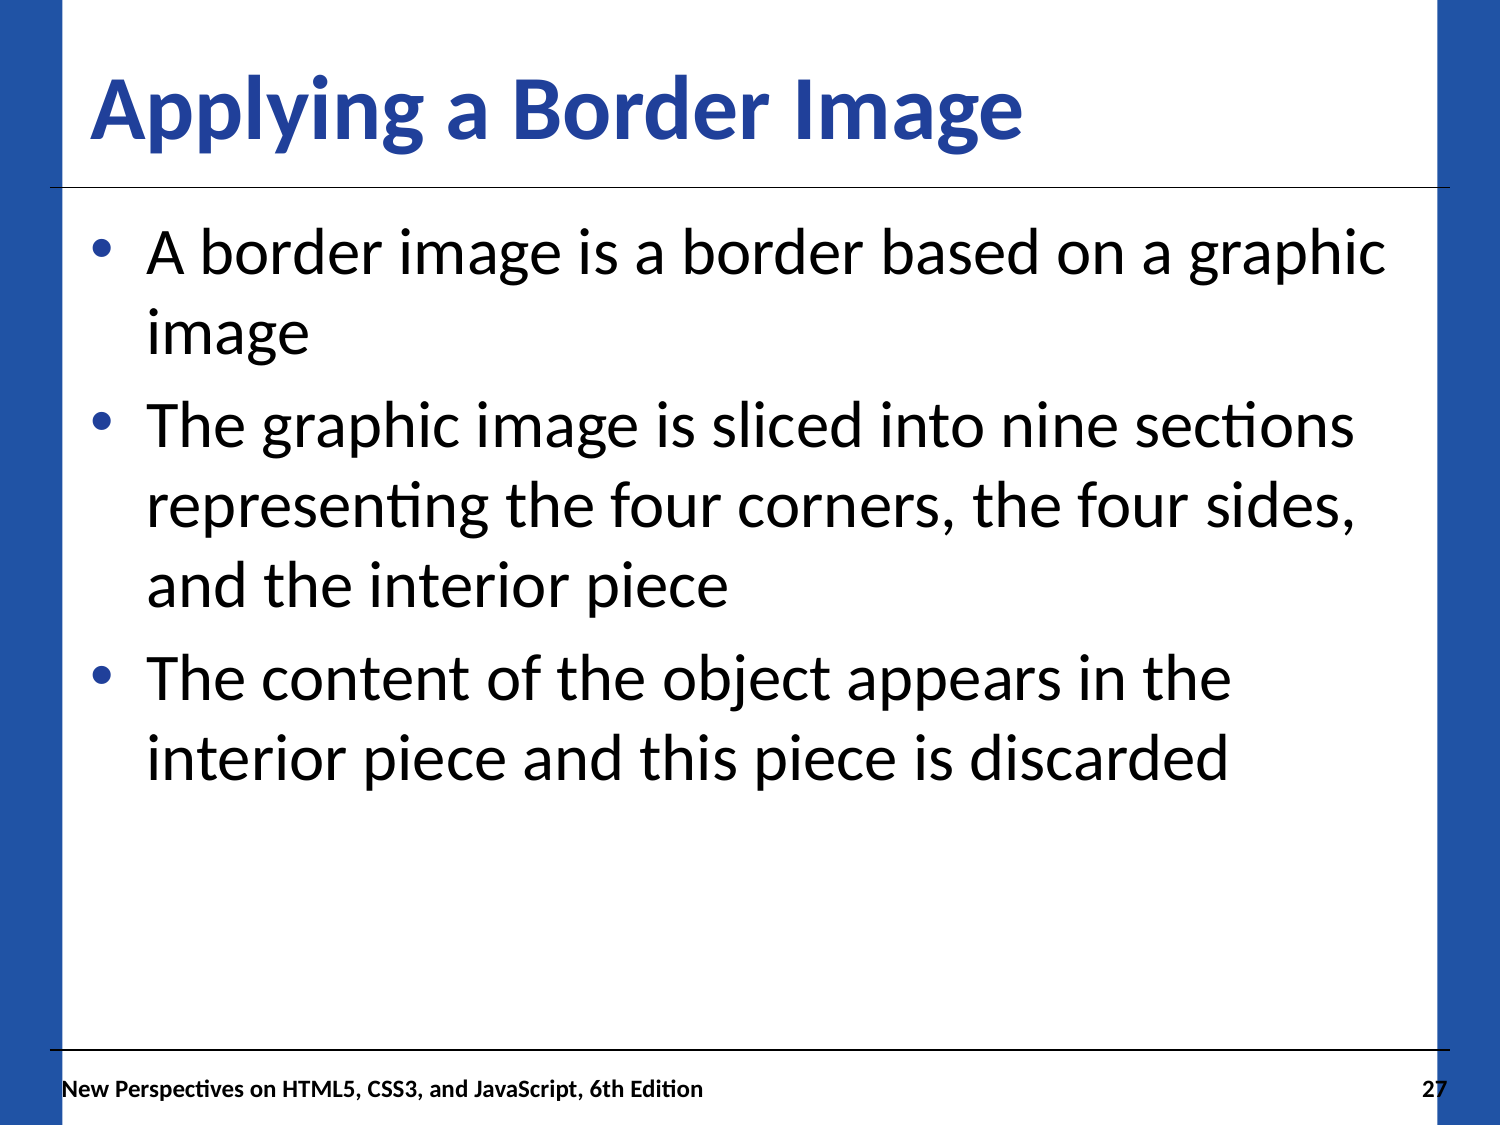

# Applying a Border Image
A border image is a border based on a graphic image
The graphic image is sliced into nine sections representing the four corners, the four sides, and the interior piece
The content of the object appears in the interior piece and this piece is discarded
New Perspectives on HTML5, CSS3, and JavaScript, 6th Edition
27